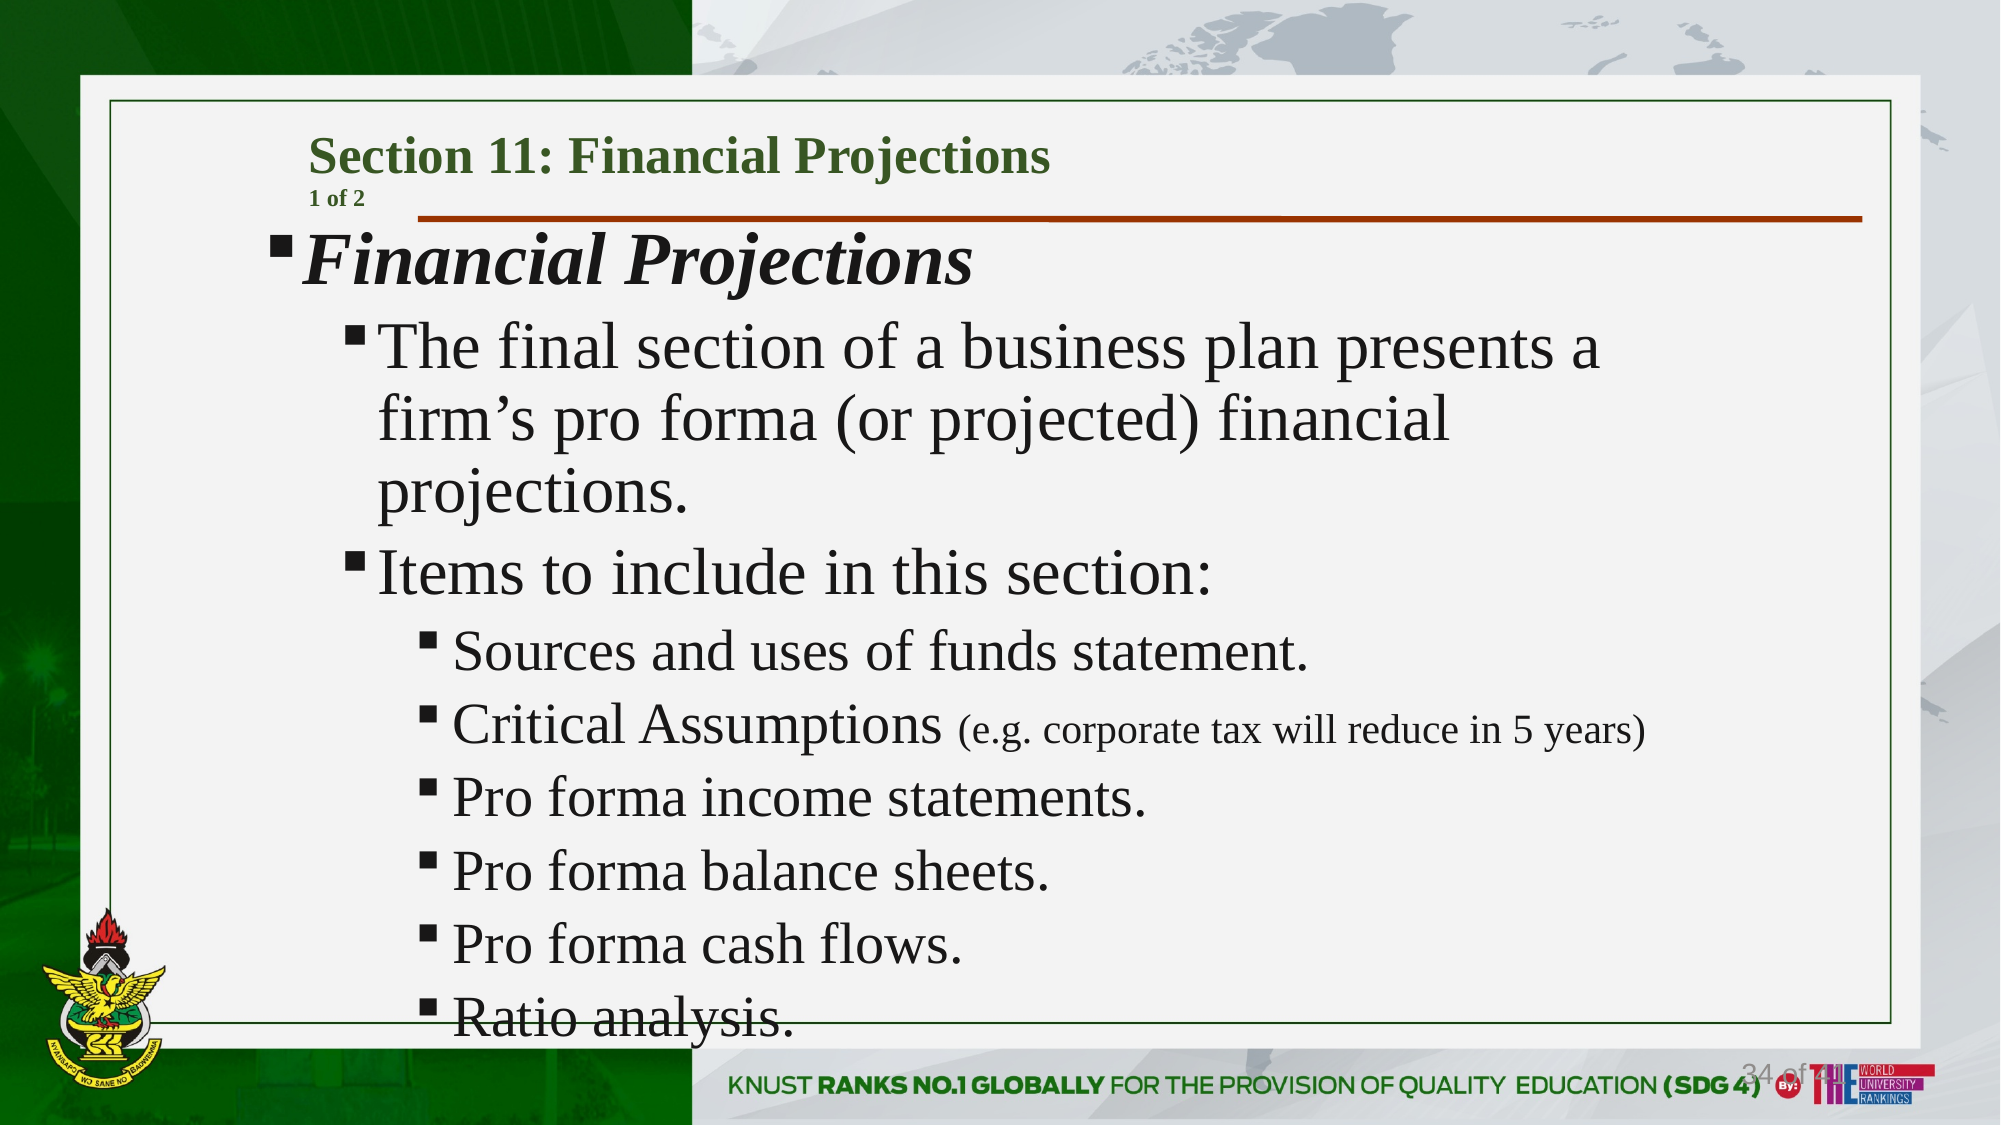

# Section 11: Financial Projections 1 of 2
Financial Projections
The final section of a business plan presents a firm’s pro forma (or projected) financial projections.
Items to include in this section:
Sources and uses of funds statement.
Critical Assumptions (e.g. corporate tax will reduce in 5 years)
Pro forma income statements.
Pro forma balance sheets.
Pro forma cash flows.
Ratio analysis.

34 of 41